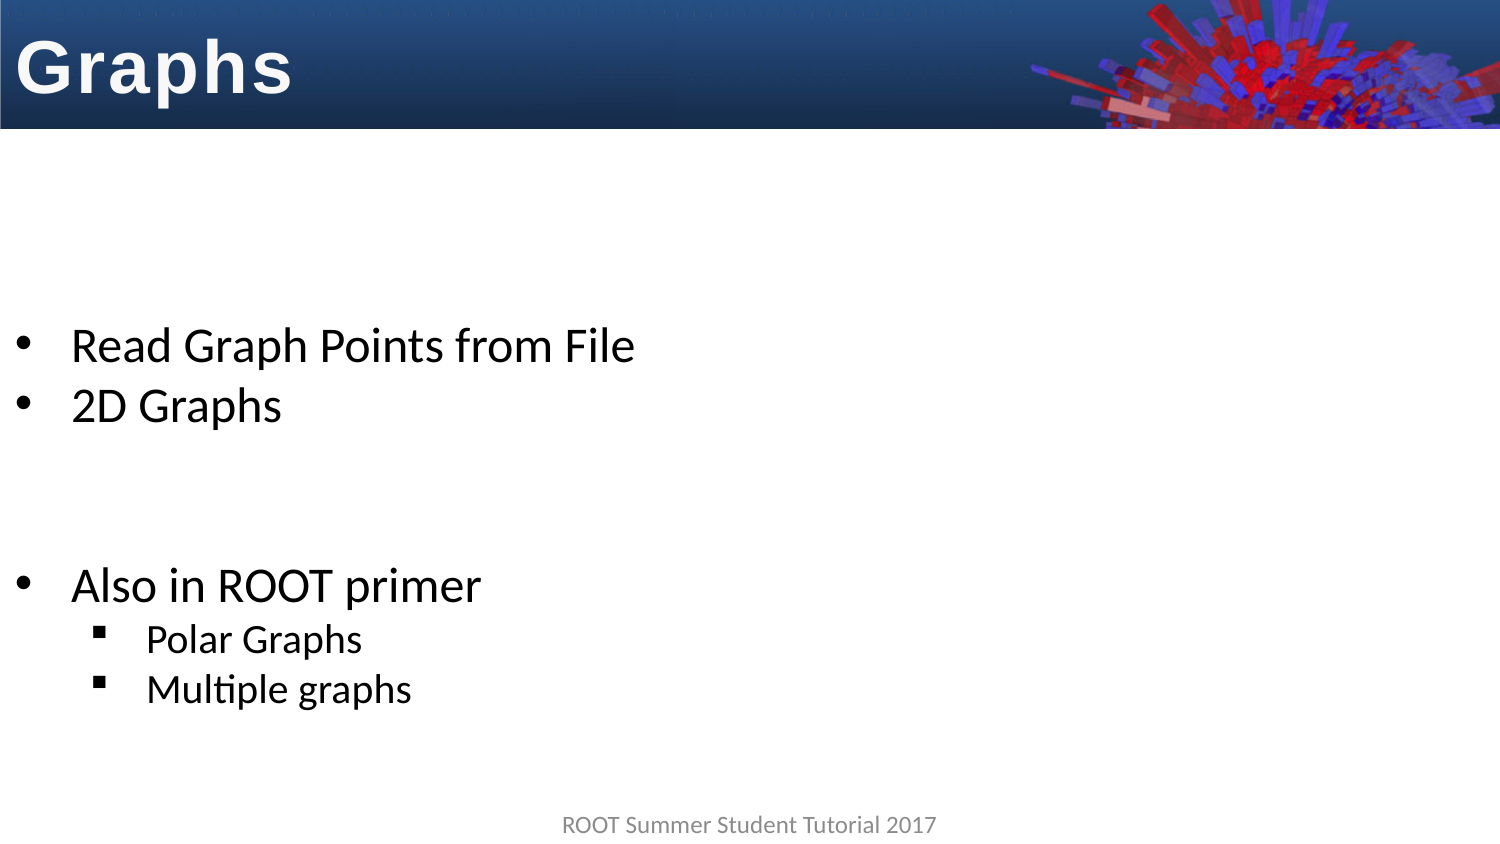

Graphs
Read Graph Points from File
2D Graphs

Also in ROOT primer
Polar Graphs
Multiple graphs
ROOT Summer Student Tutorial 2017